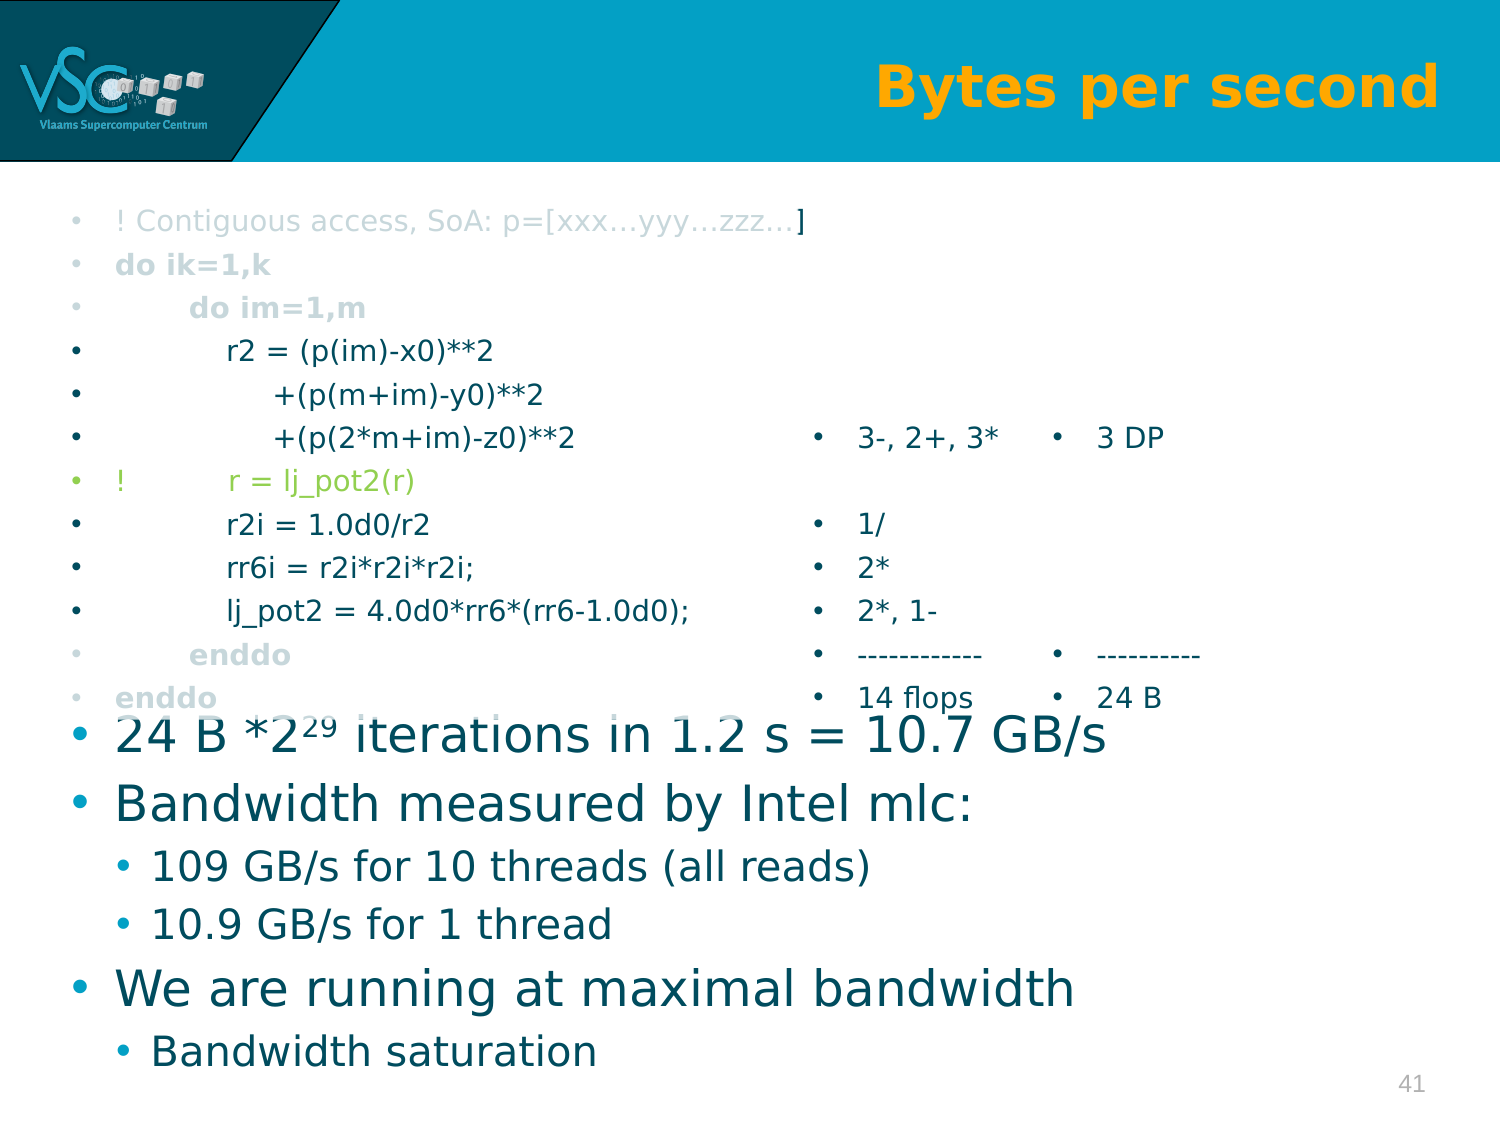

# Bytes per second

3-, 2+, 3*

1/
2*
2*, 1-
------------
14 flops

3 DP

----------
24 B

! Contiguous access, SoA: p=[xxx…yyy…zzz…]
do ik=1,k
        do im=1,m
            r2 = (p(im)-x0)**2
                 +(p(m+im)-y0)**2
                 +(p(2*m+im)-z0)**2
!           r = lj_pot2(r)
            r2i = 1.0d0/r2
            rr6i = r2i*r2i*r2i;
            lj_pot2 = 4.0d0*rr6*(rr6-1.0d0);
        enddo
enddo

24 B *229 iterations in 1.2 s = 10.7 GB/s
Bandwidth measured by Intel mlc:
109 GB/s for 10 threads (all reads)
10.9 GB/s for 1 thread
We are running at maximal bandwidth
Bandwidth saturation
41